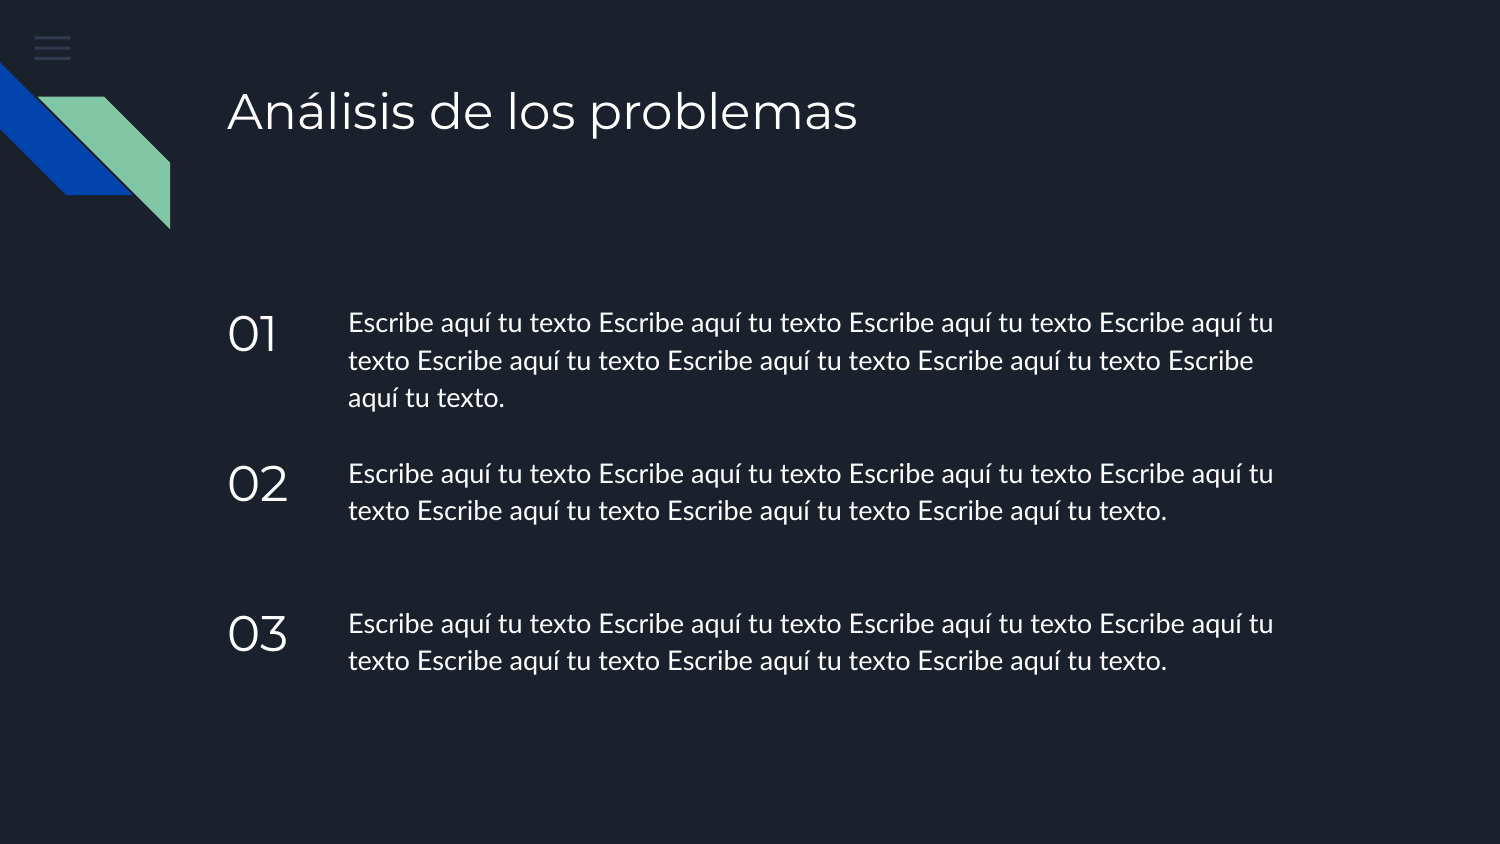

# Análisis de los problemas
01

Escribe aquí tu texto Escribe aquí tu texto Escribe aquí tu texto Escribe aquí tu texto Escribe aquí tu texto Escribe aquí tu texto Escribe aquí tu texto Escribe aquí tu texto.
02

Escribe aquí tu texto Escribe aquí tu texto Escribe aquí tu texto Escribe aquí tu texto Escribe aquí tu texto Escribe aquí tu texto Escribe aquí tu texto.
03
Escribe aquí tu texto Escribe aquí tu texto Escribe aquí tu texto Escribe aquí tu texto Escribe aquí tu texto Escribe aquí tu texto Escribe aquí tu texto.